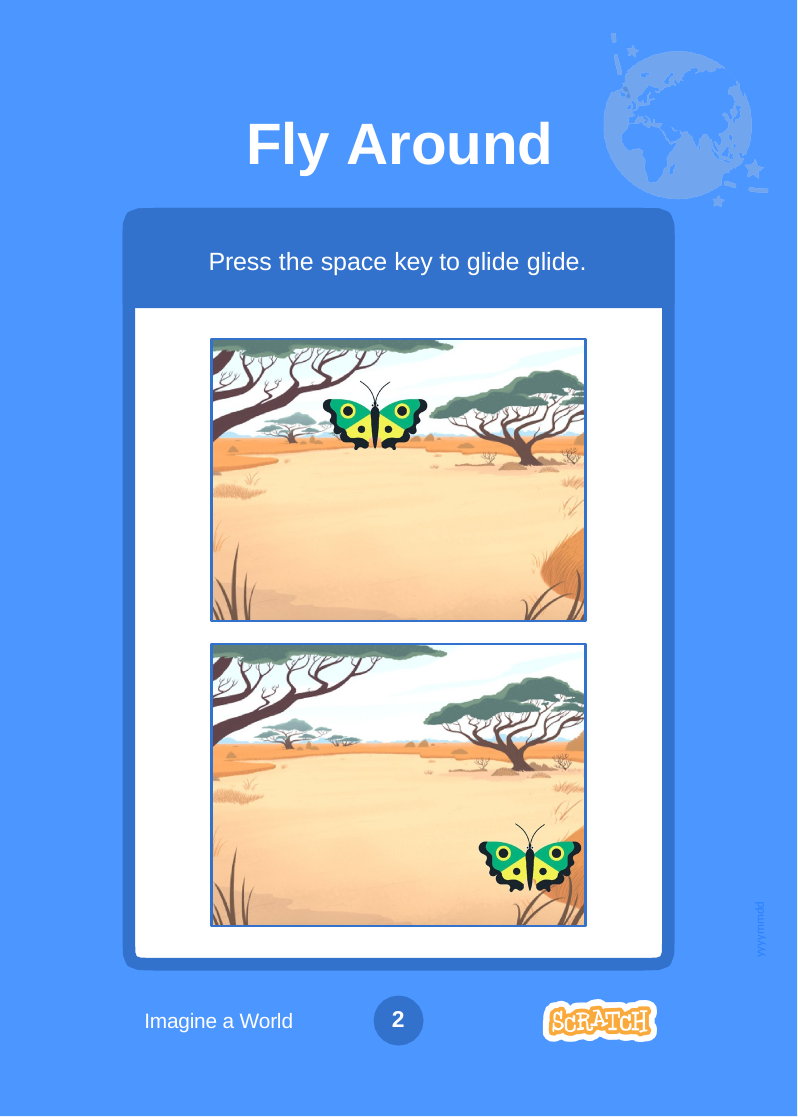

# Fly Around

Press the space key to glide glide.

yyyymmdd

2
Imagine a World